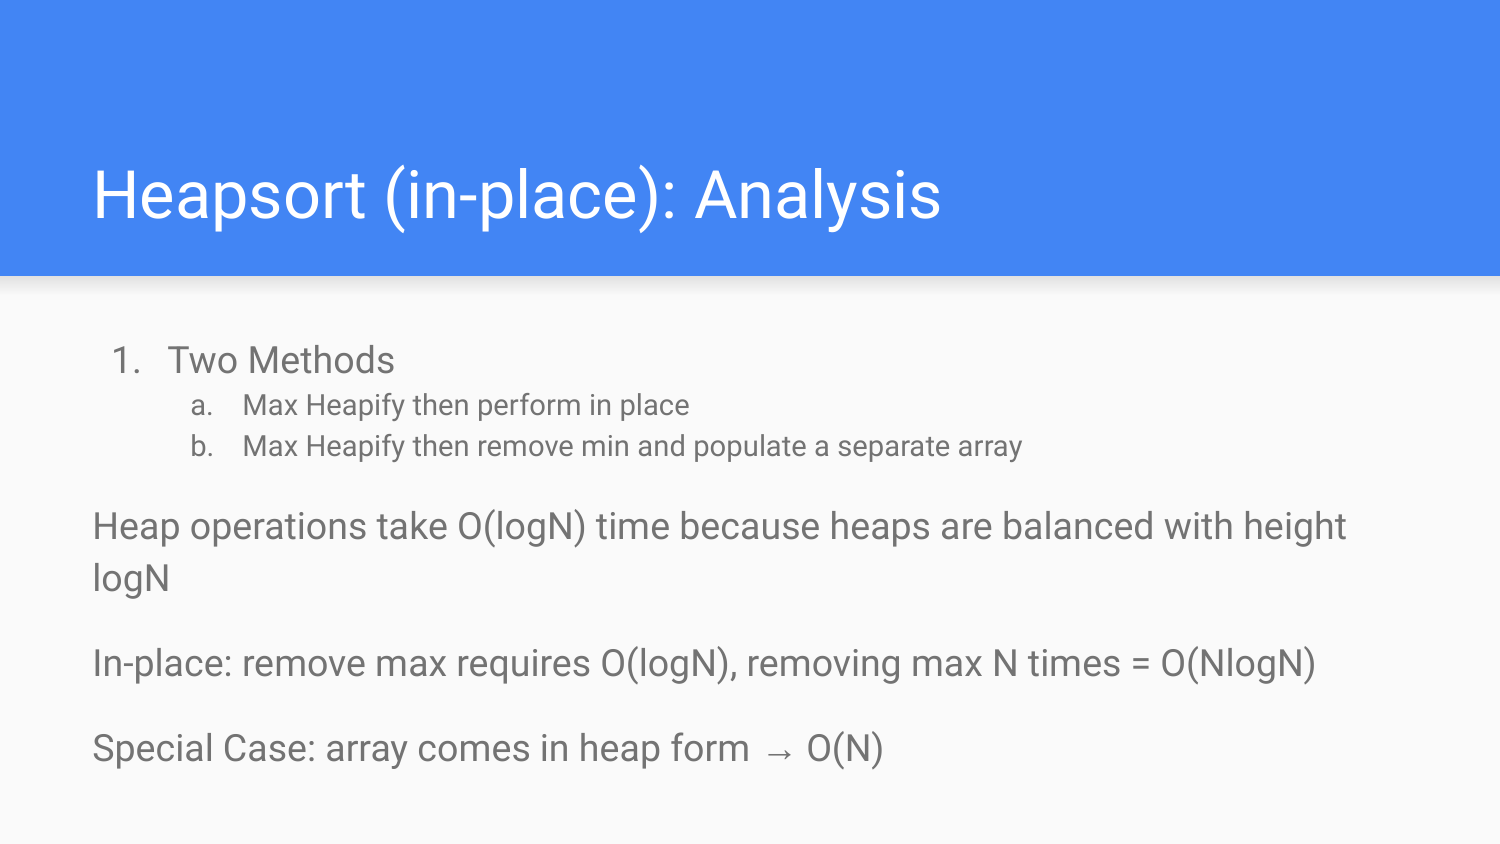

# Heapsort (in-place): Analysis
Two Methods
Max Heapify then perform in place
Max Heapify then remove min and populate a separate array
Heap operations take O(logN) time because heaps are balanced with height logN
In-place: remove max requires O(logN), removing max N times = O(NlogN)
Special Case: array comes in heap form → O(N)